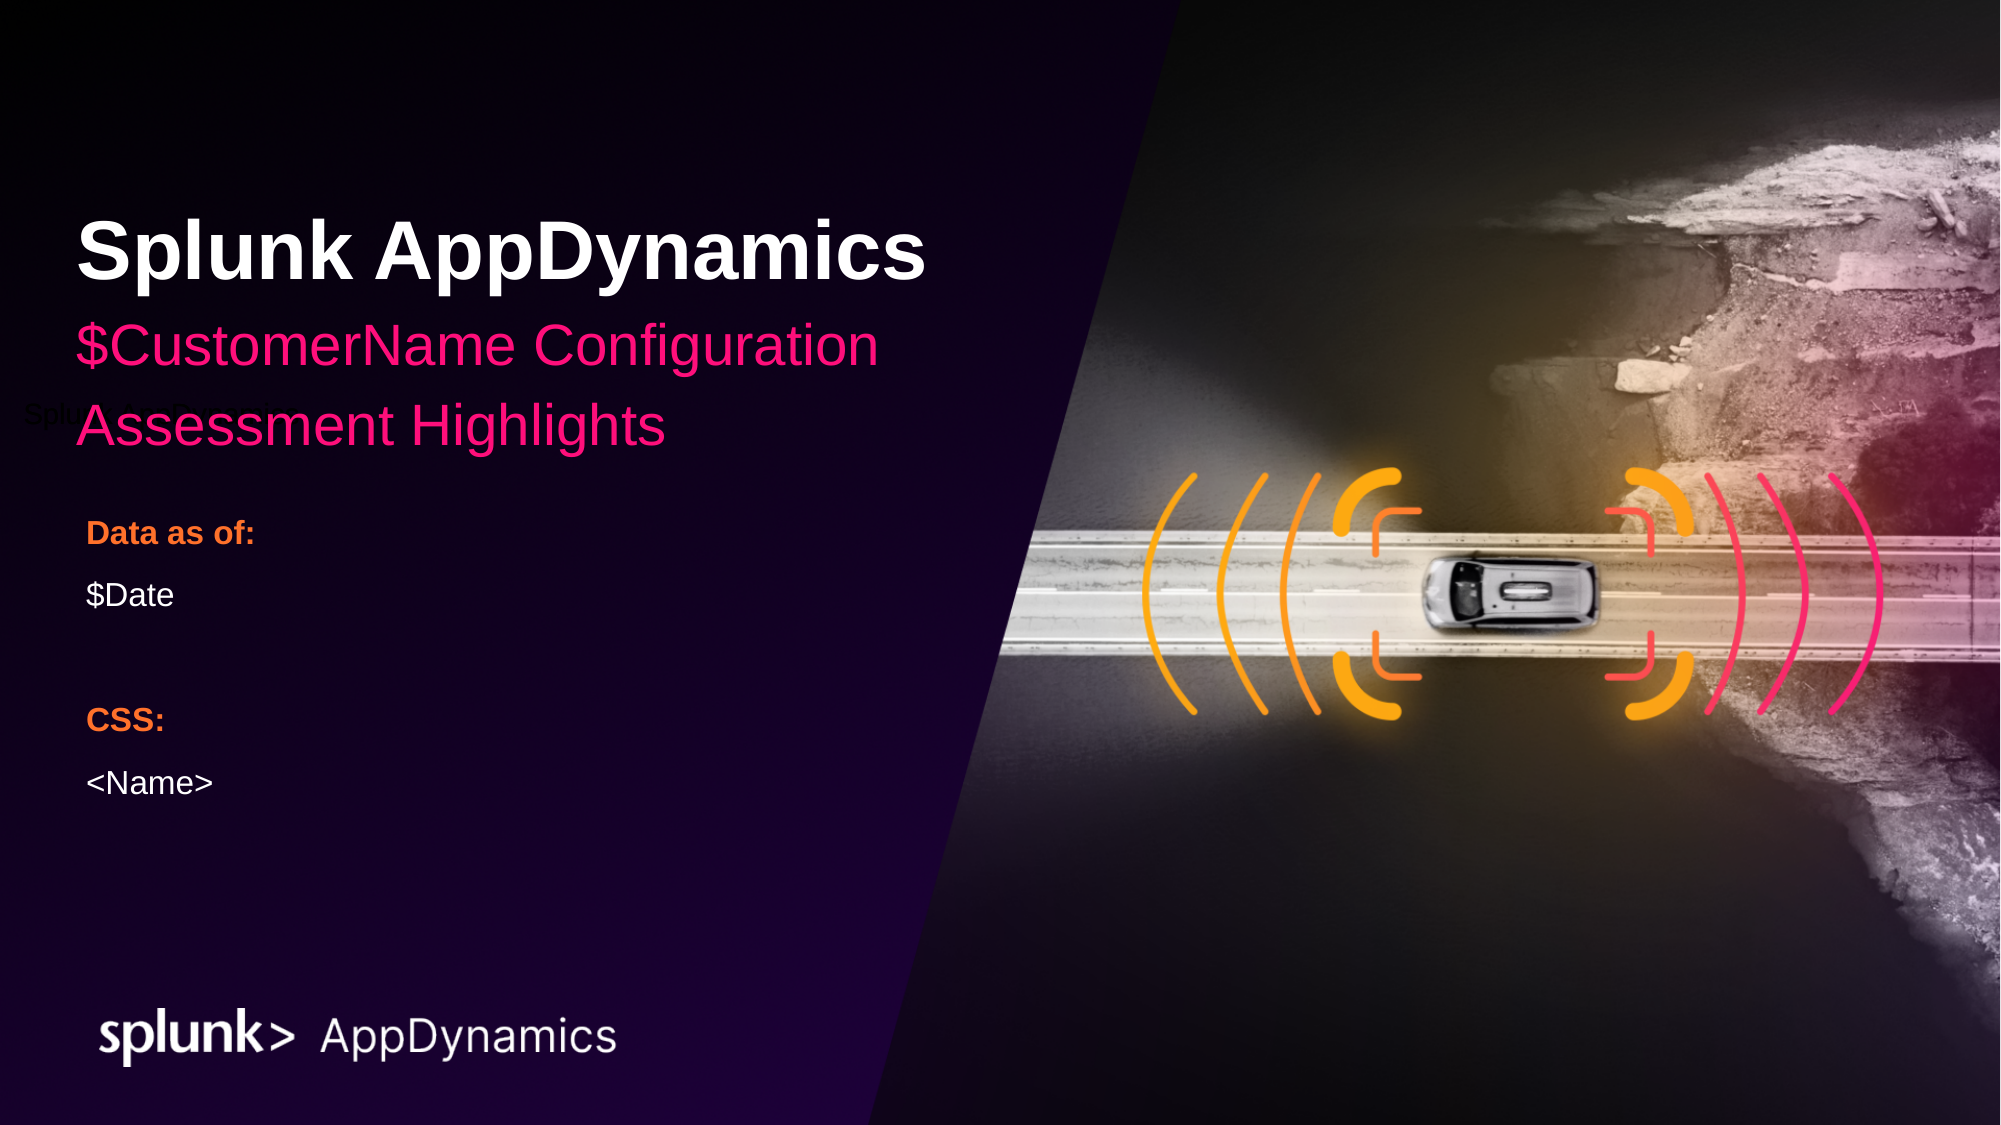

Splunk AppDynamics
Splunk AppDynamics
Splunk AppDynamics
$CustomerName Configuration Assessment Highlights

Data as of:
$Date

CSS:
<Name>